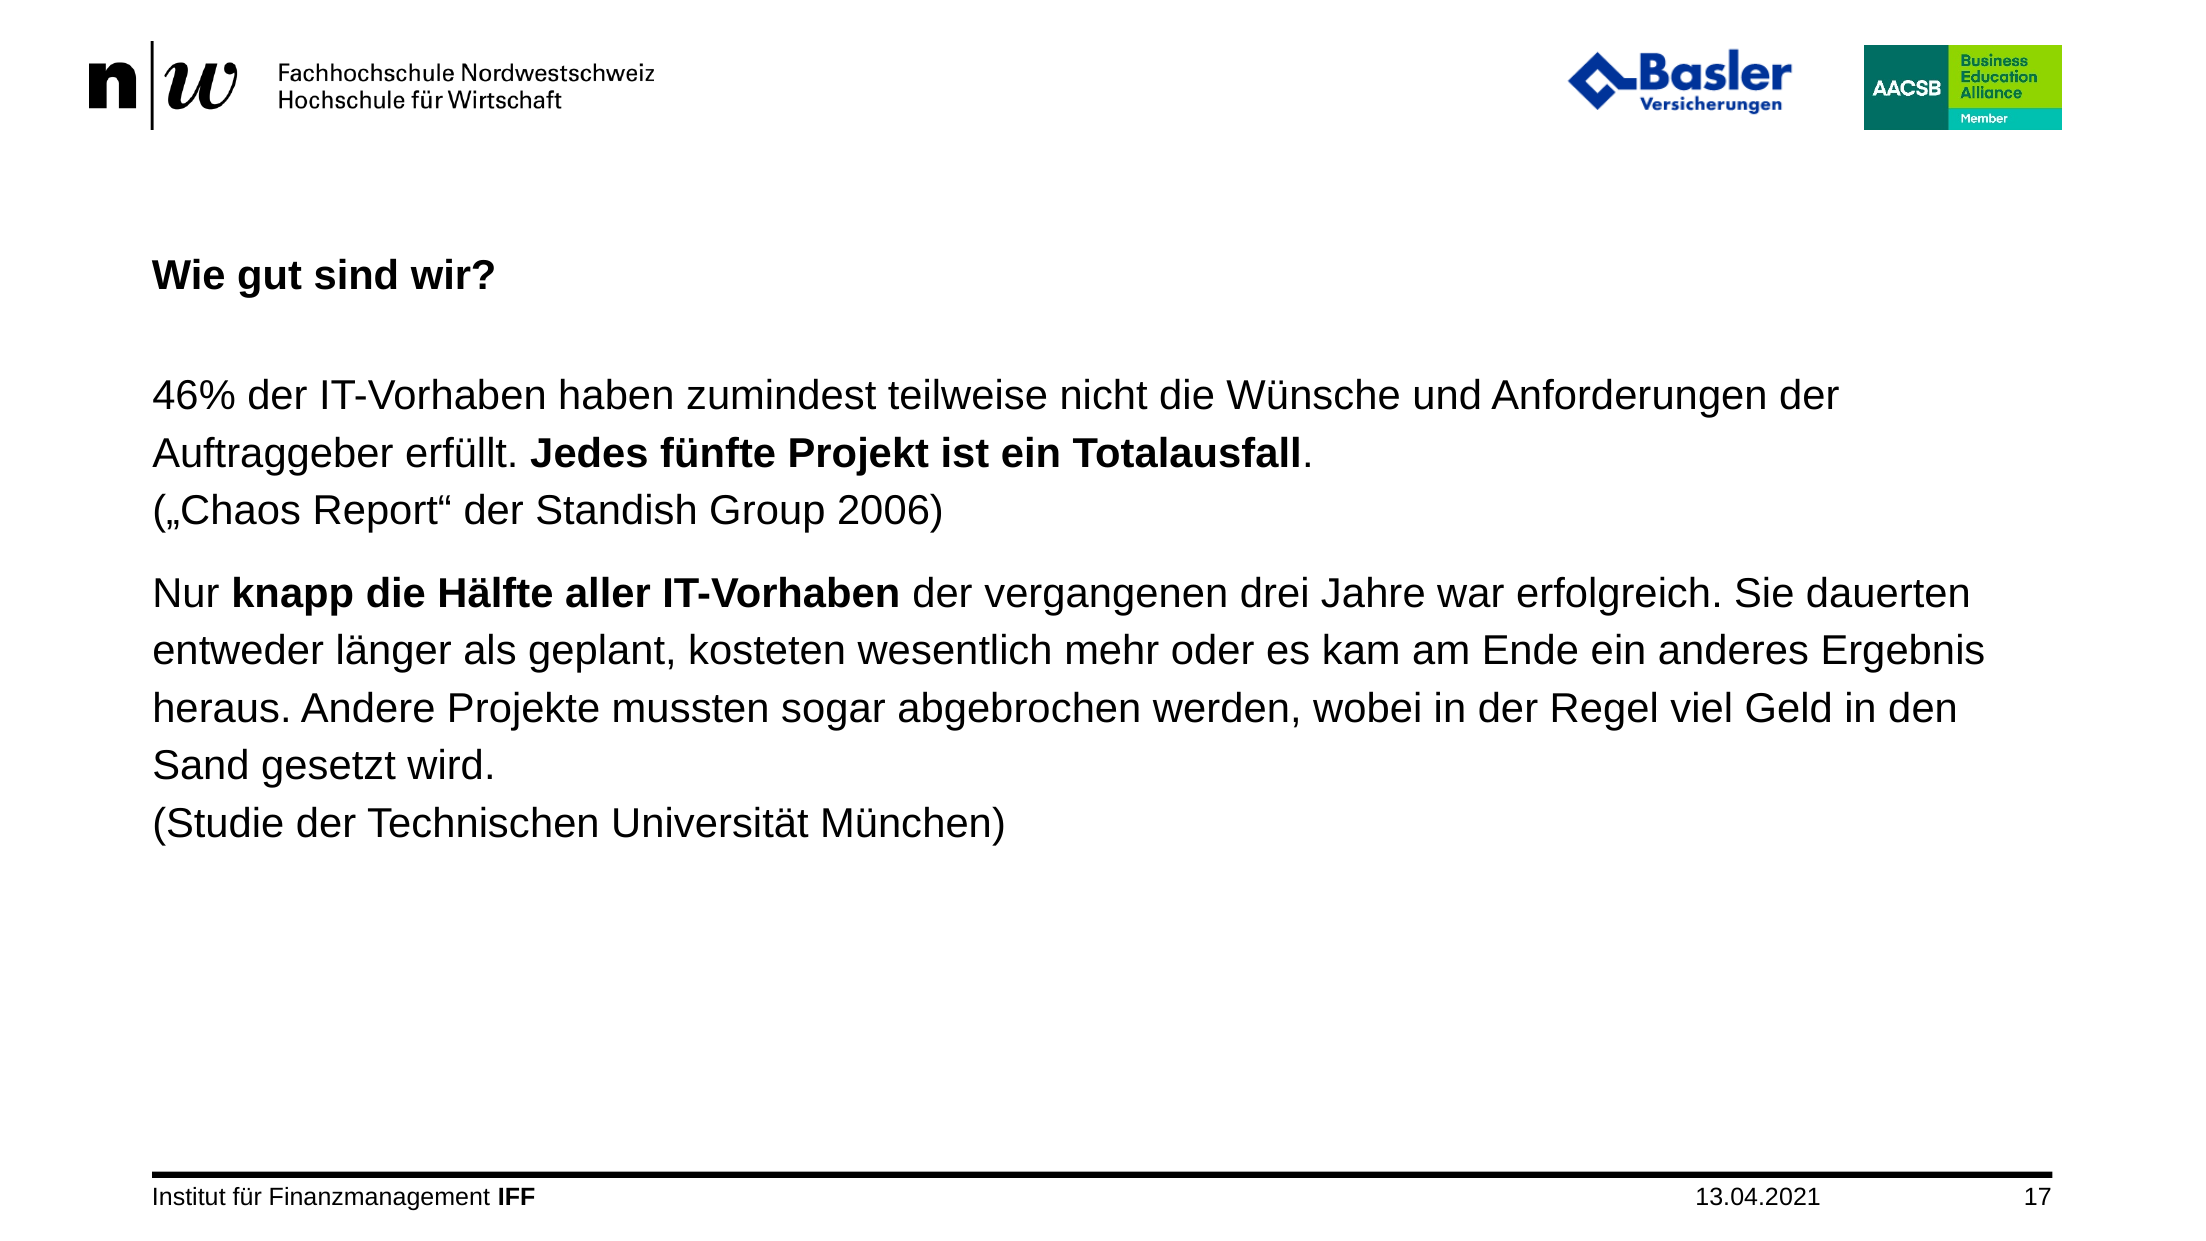

# Wie gut sind wir?
46% der IT-Vorhaben haben zumindest teilweise nicht die Wünsche und Anforderungen der Auftraggeber erfüllt. Jedes fünfte Projekt ist ein Totalausfall.
(„Chaos Report“ der Standish Group 2006)
Nur knapp die Hälfte aller IT-Vorhaben der vergangenen drei Jahre war erfolgreich. Sie dauerten entweder länger als geplant, kosteten wesentlich mehr oder es kam am Ende ein anderes Ergebnis heraus. Andere Projekte mussten sogar abgebrochen werden, wobei in der Regel viel Geld in den Sand gesetzt wird.
(Studie der Technischen Universität München)

Institut für Finanzmanagement IFF
13.04.2021
17